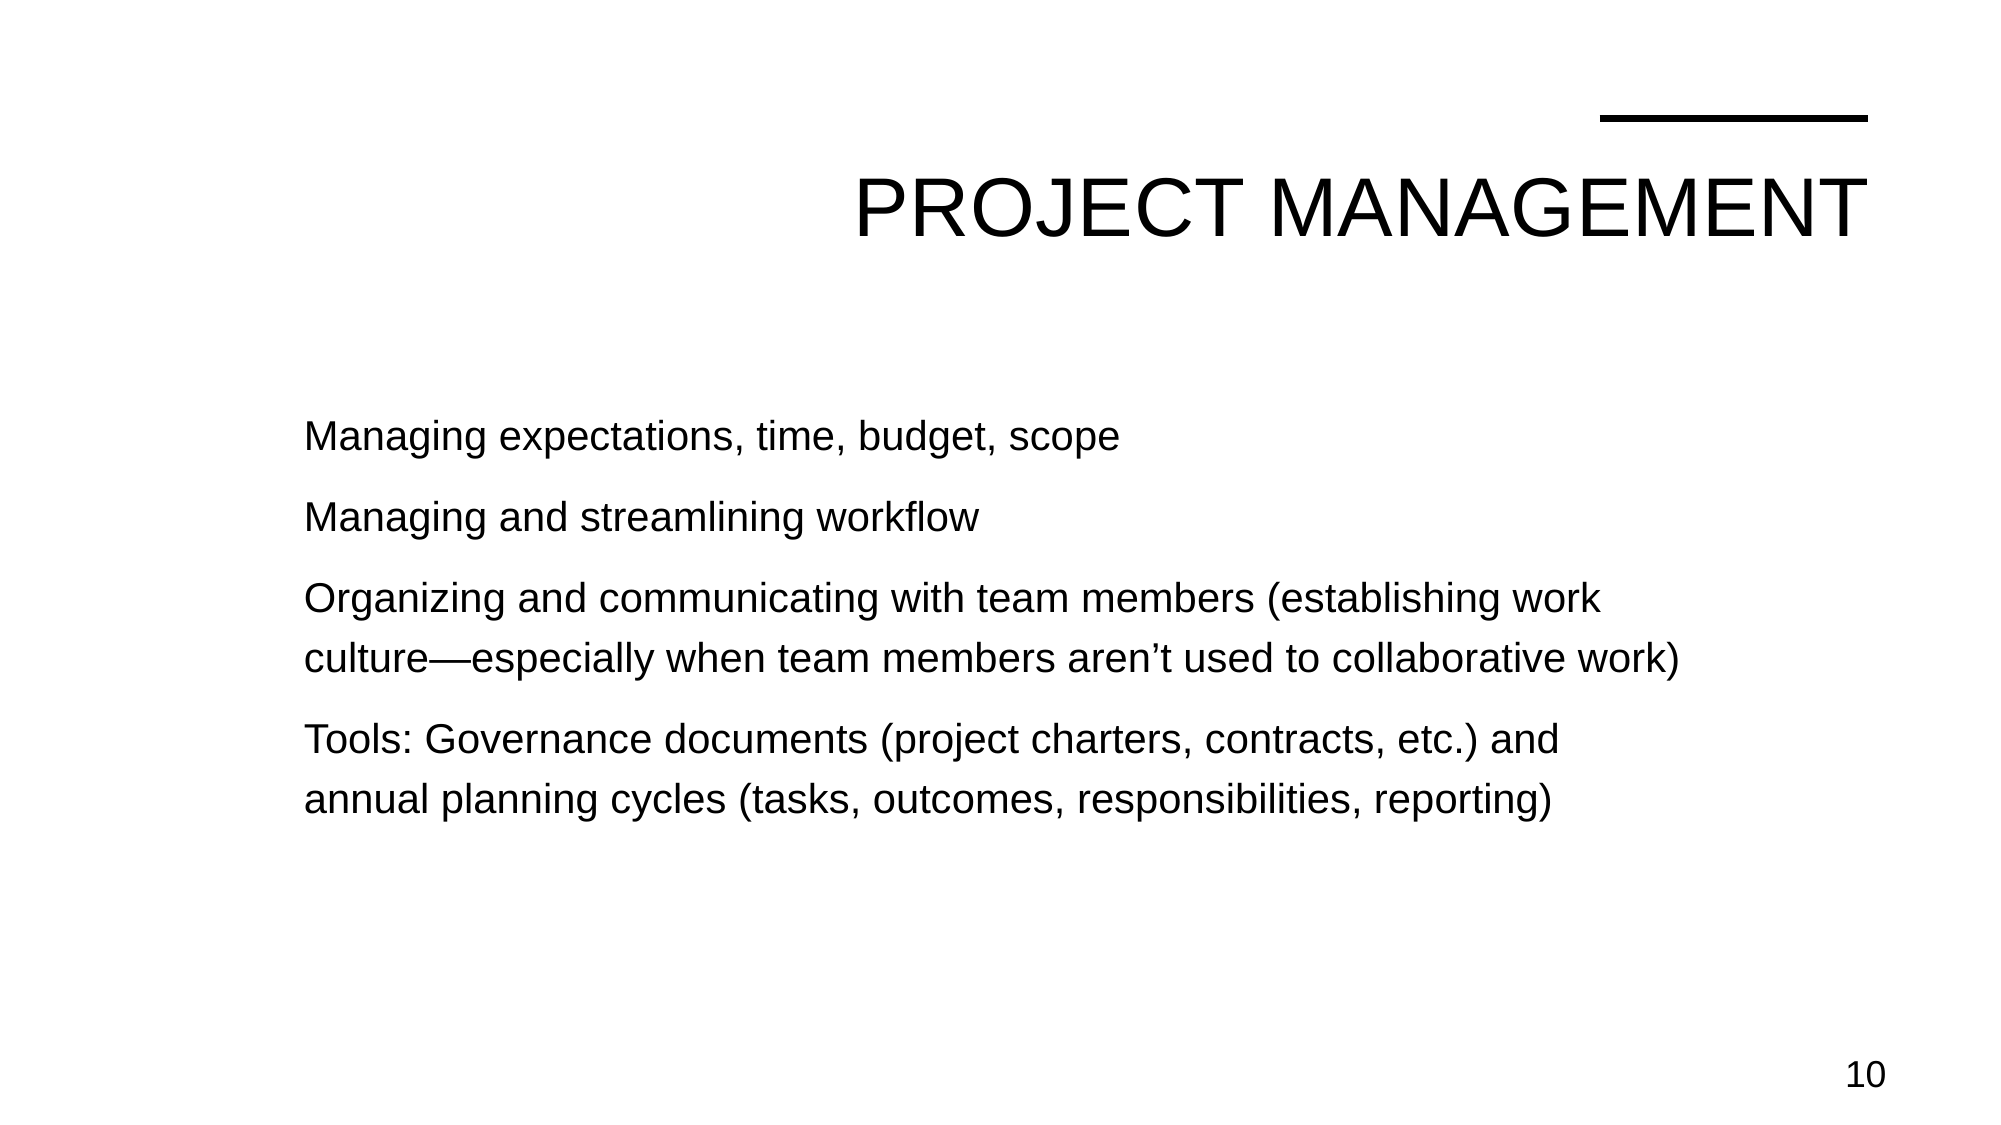

# Project Management
Managing expectations, time, budget, scope
Managing and streamlining workflow
Organizing and communicating with team members (establishing work culture—especially when team members aren’t used to collaborative work)
Tools: Governance documents (project charters, contracts, etc.) and annual planning cycles (tasks, outcomes, responsibilities, reporting)

10